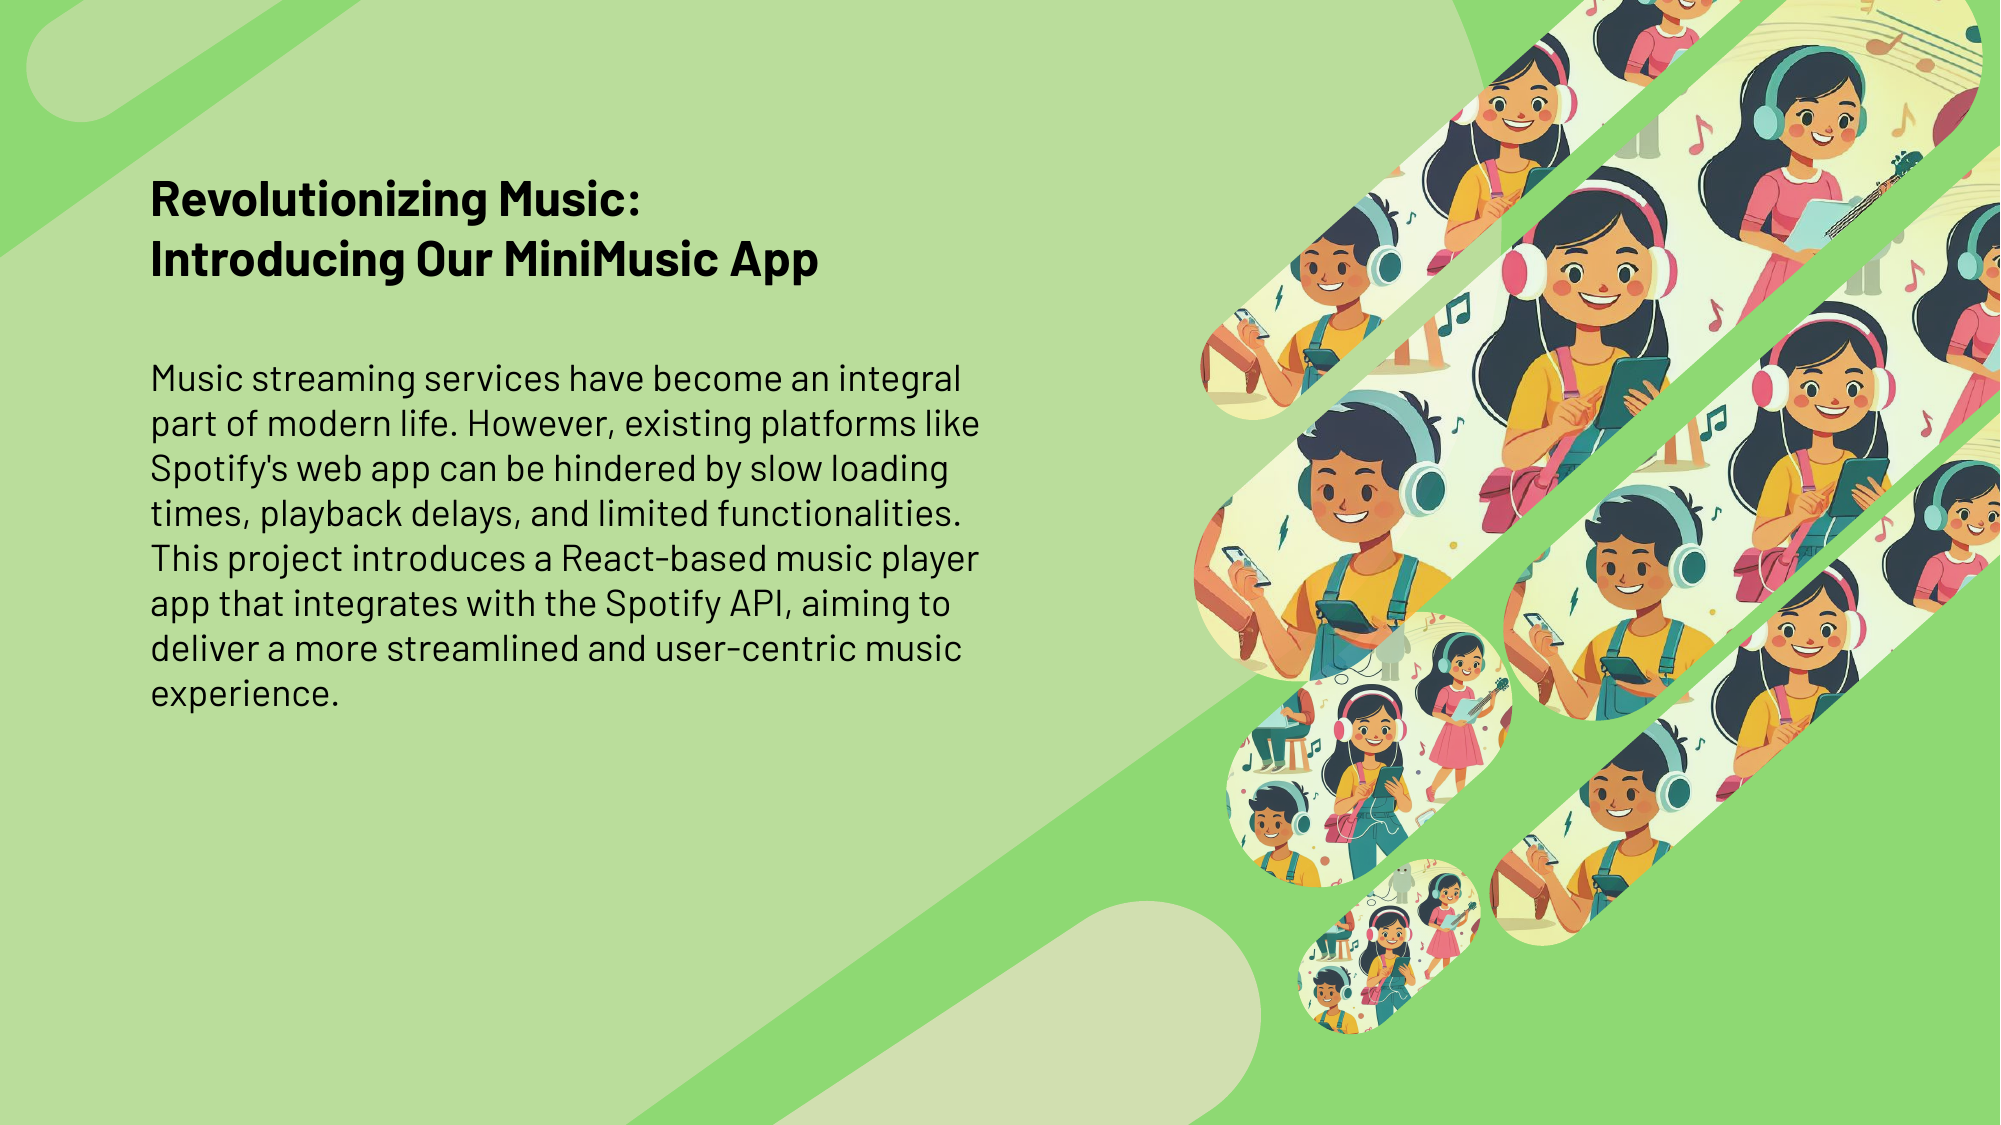

Existing System

Revolutionizing Music: Introducing Our MiniMusic App
Music streaming services have become an integral part of modern life. However, existing platforms like Spotify's web app can be hindered by slow loading times, playback delays, and limited functionalities. This project introduces a React-based music player app that integrates with the Spotify API, aiming to deliver a more streamlined and user-centric music experience.